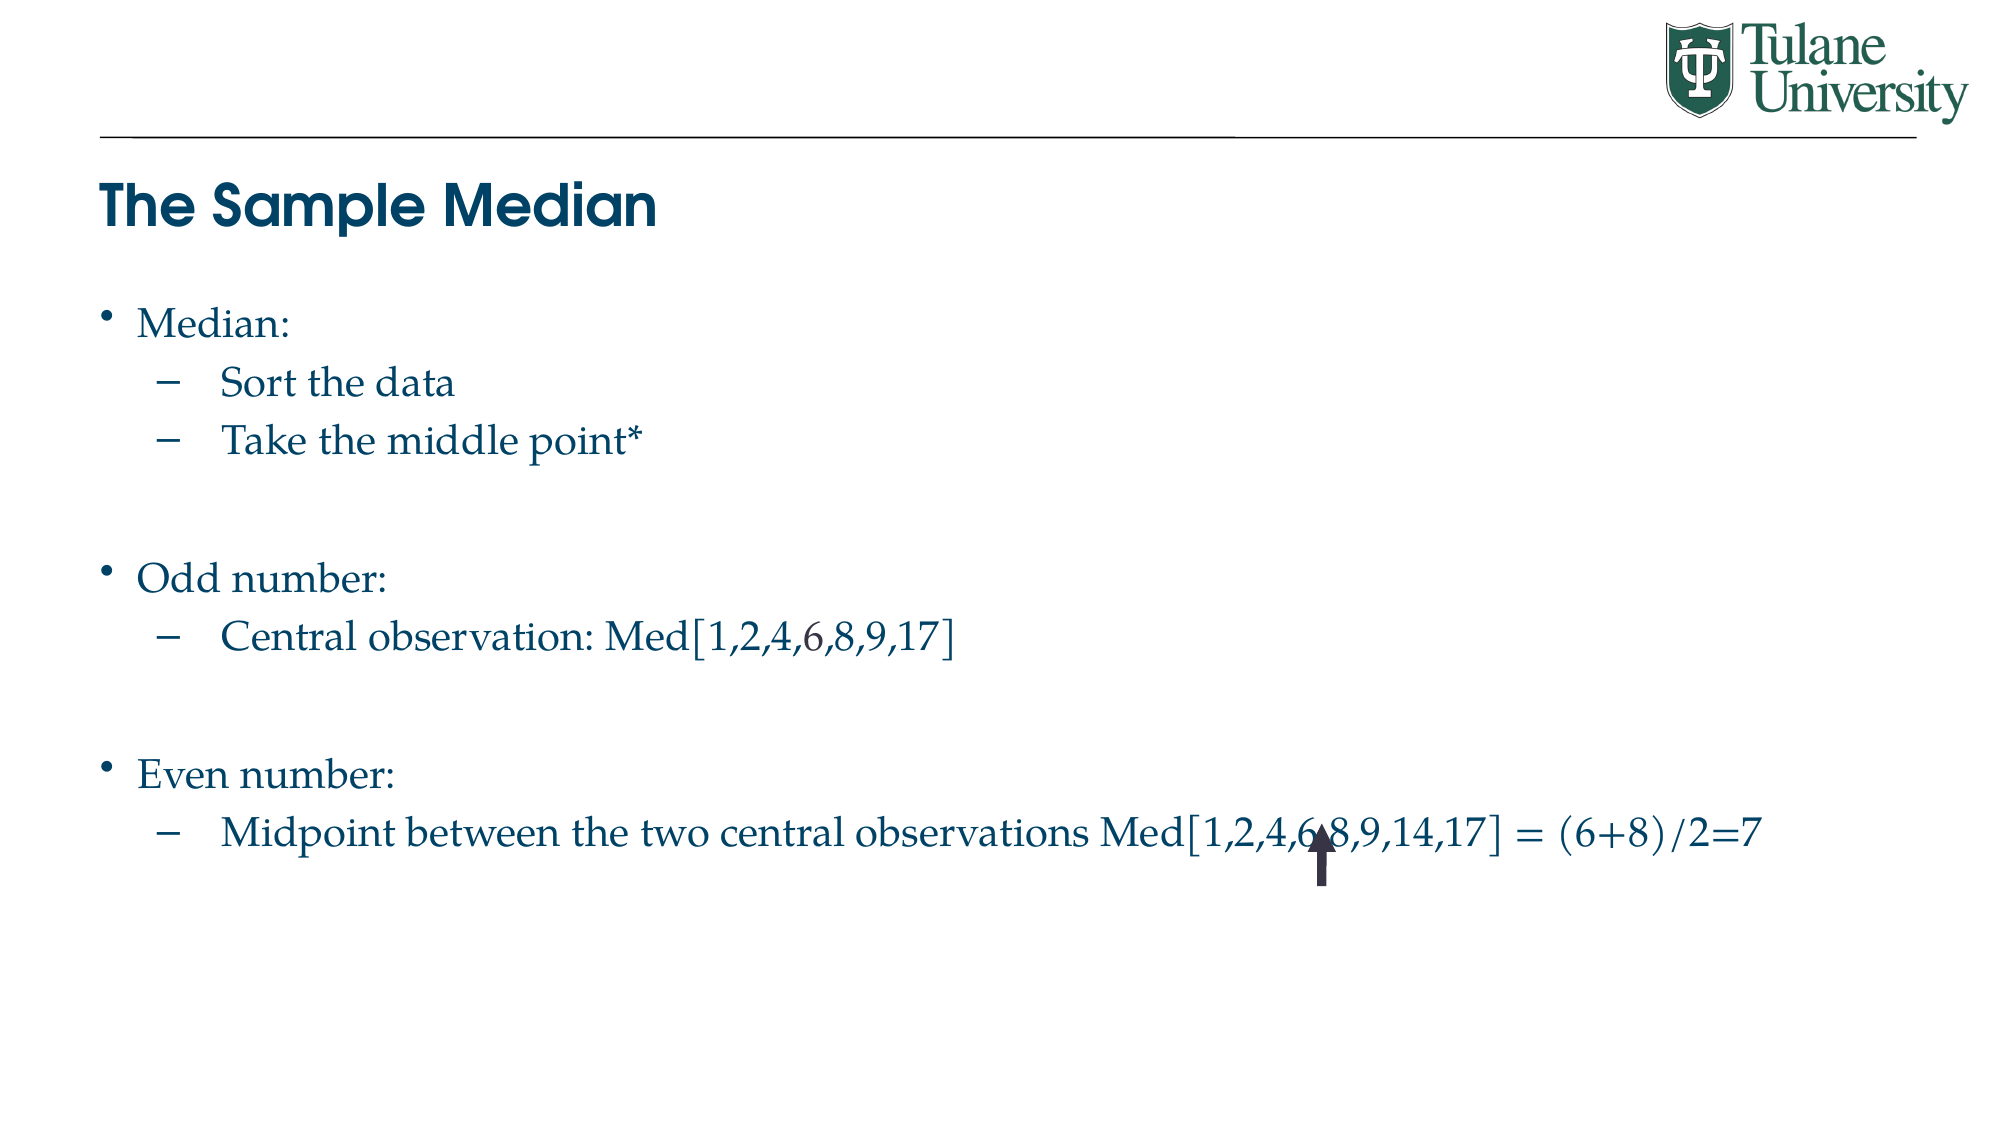

# The Sample Median
Median:
Sort the data
Take the middle point*

Odd number:
Central observation: Med[1,2,4,6,8,9,17]

Even number:
Midpoint between the two central observations Med[1,2,4,6,8,9,14,17] = (6+8)/2=7